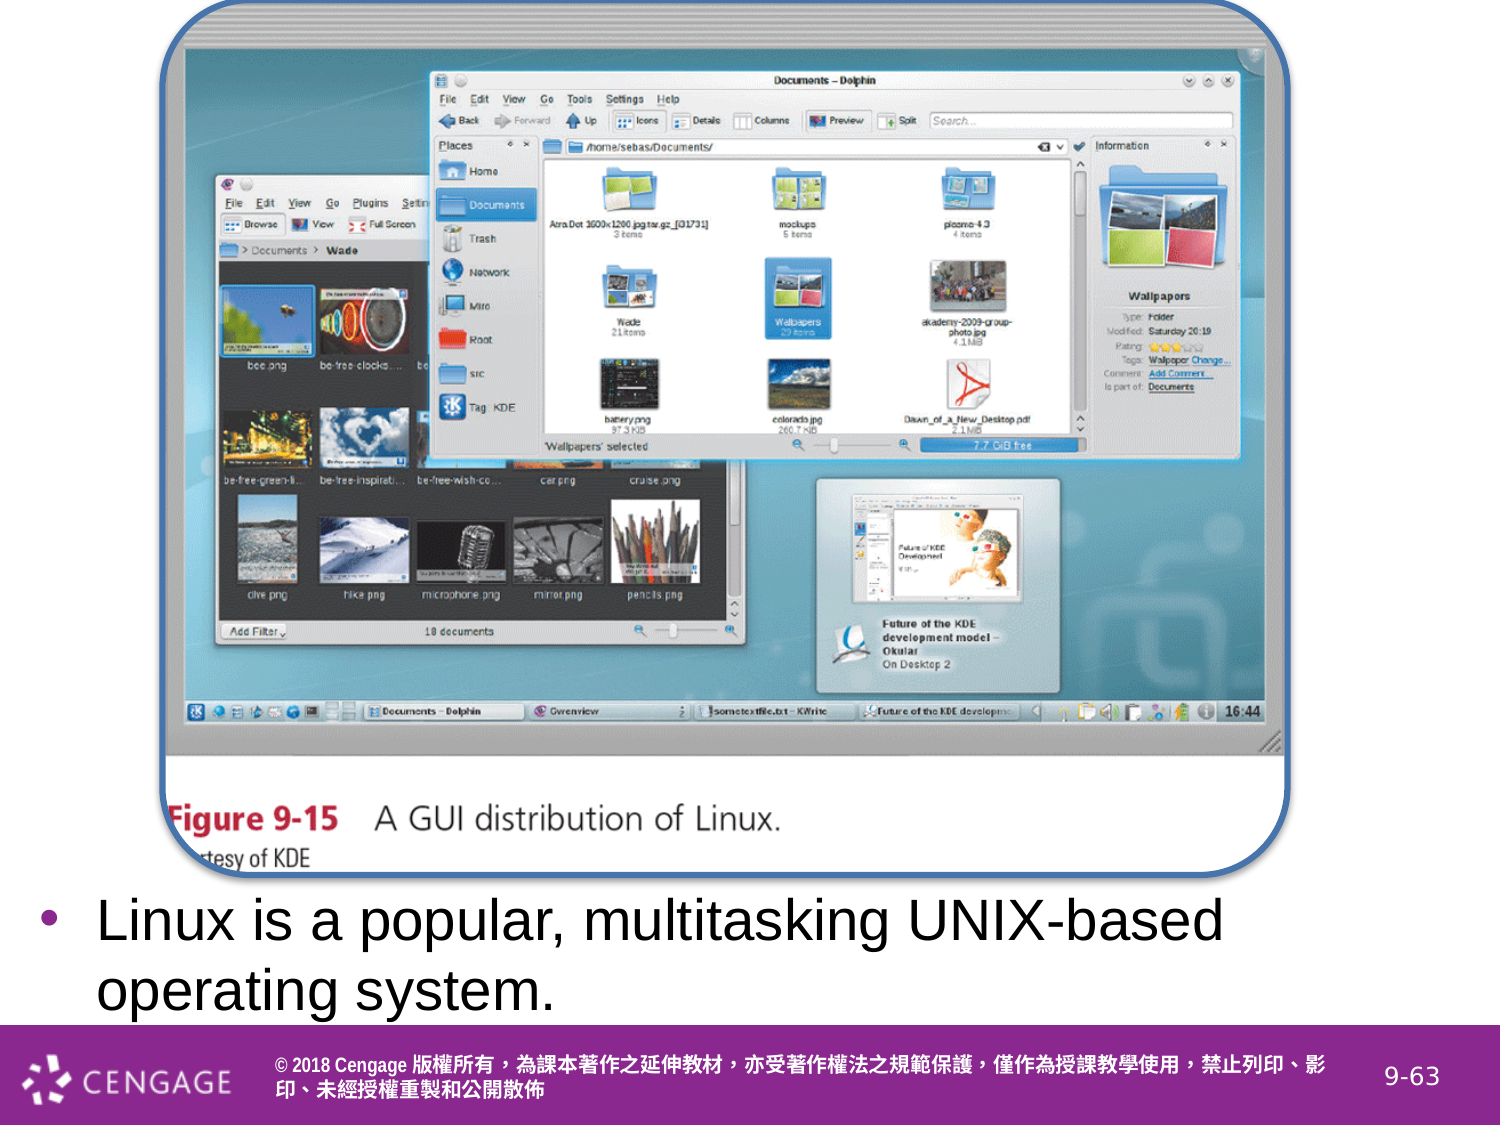

Linux is a popular, multitasking UNIX-based operating system.